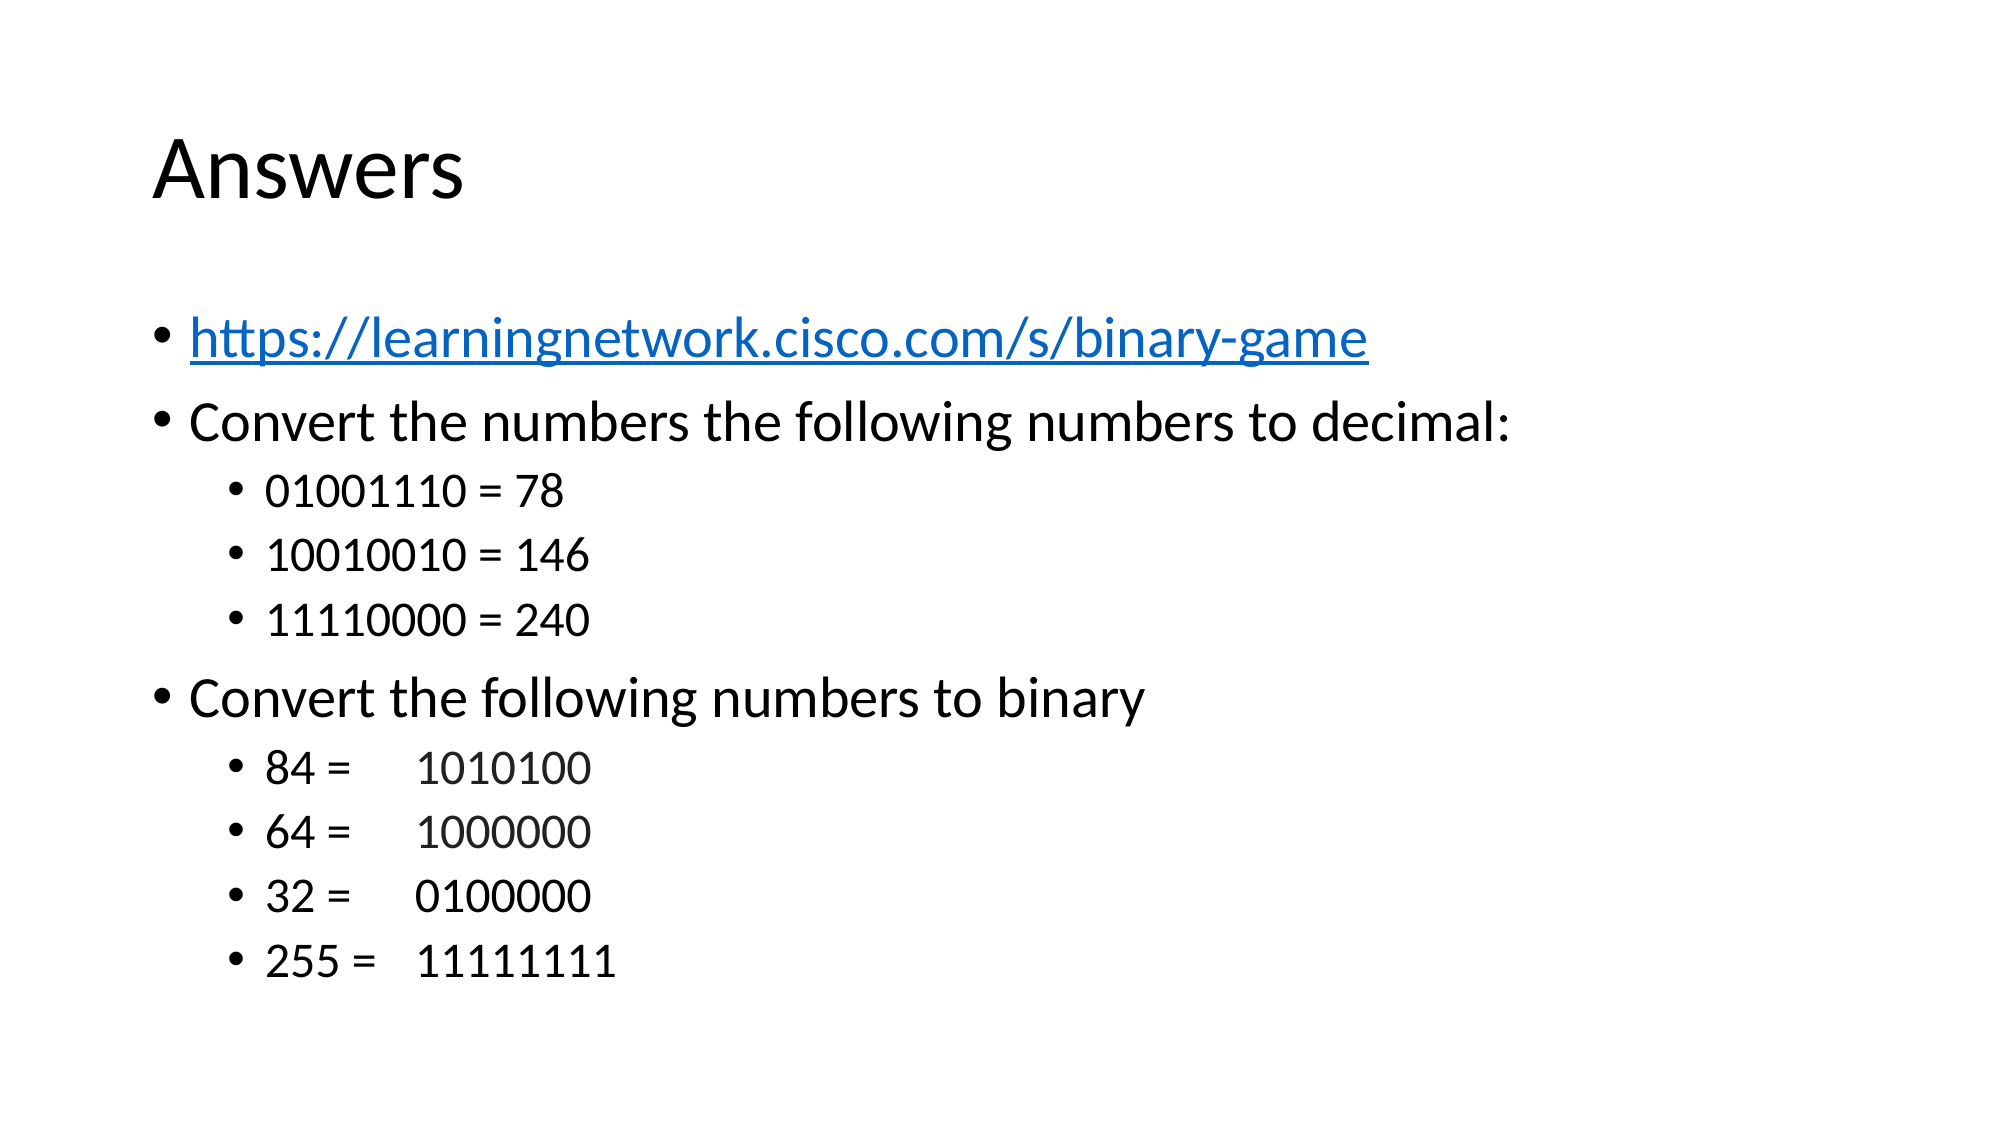

# Answers
https://learningnetwork.cisco.com/s/binary-game
Convert the numbers the following numbers to decimal:
01001110 = 78
10010010 = 146
11110000 = 240
Convert the following numbers to binary
84 = 	1010100
64 = 	1000000
32 = 	0100000
255 = 	11111111